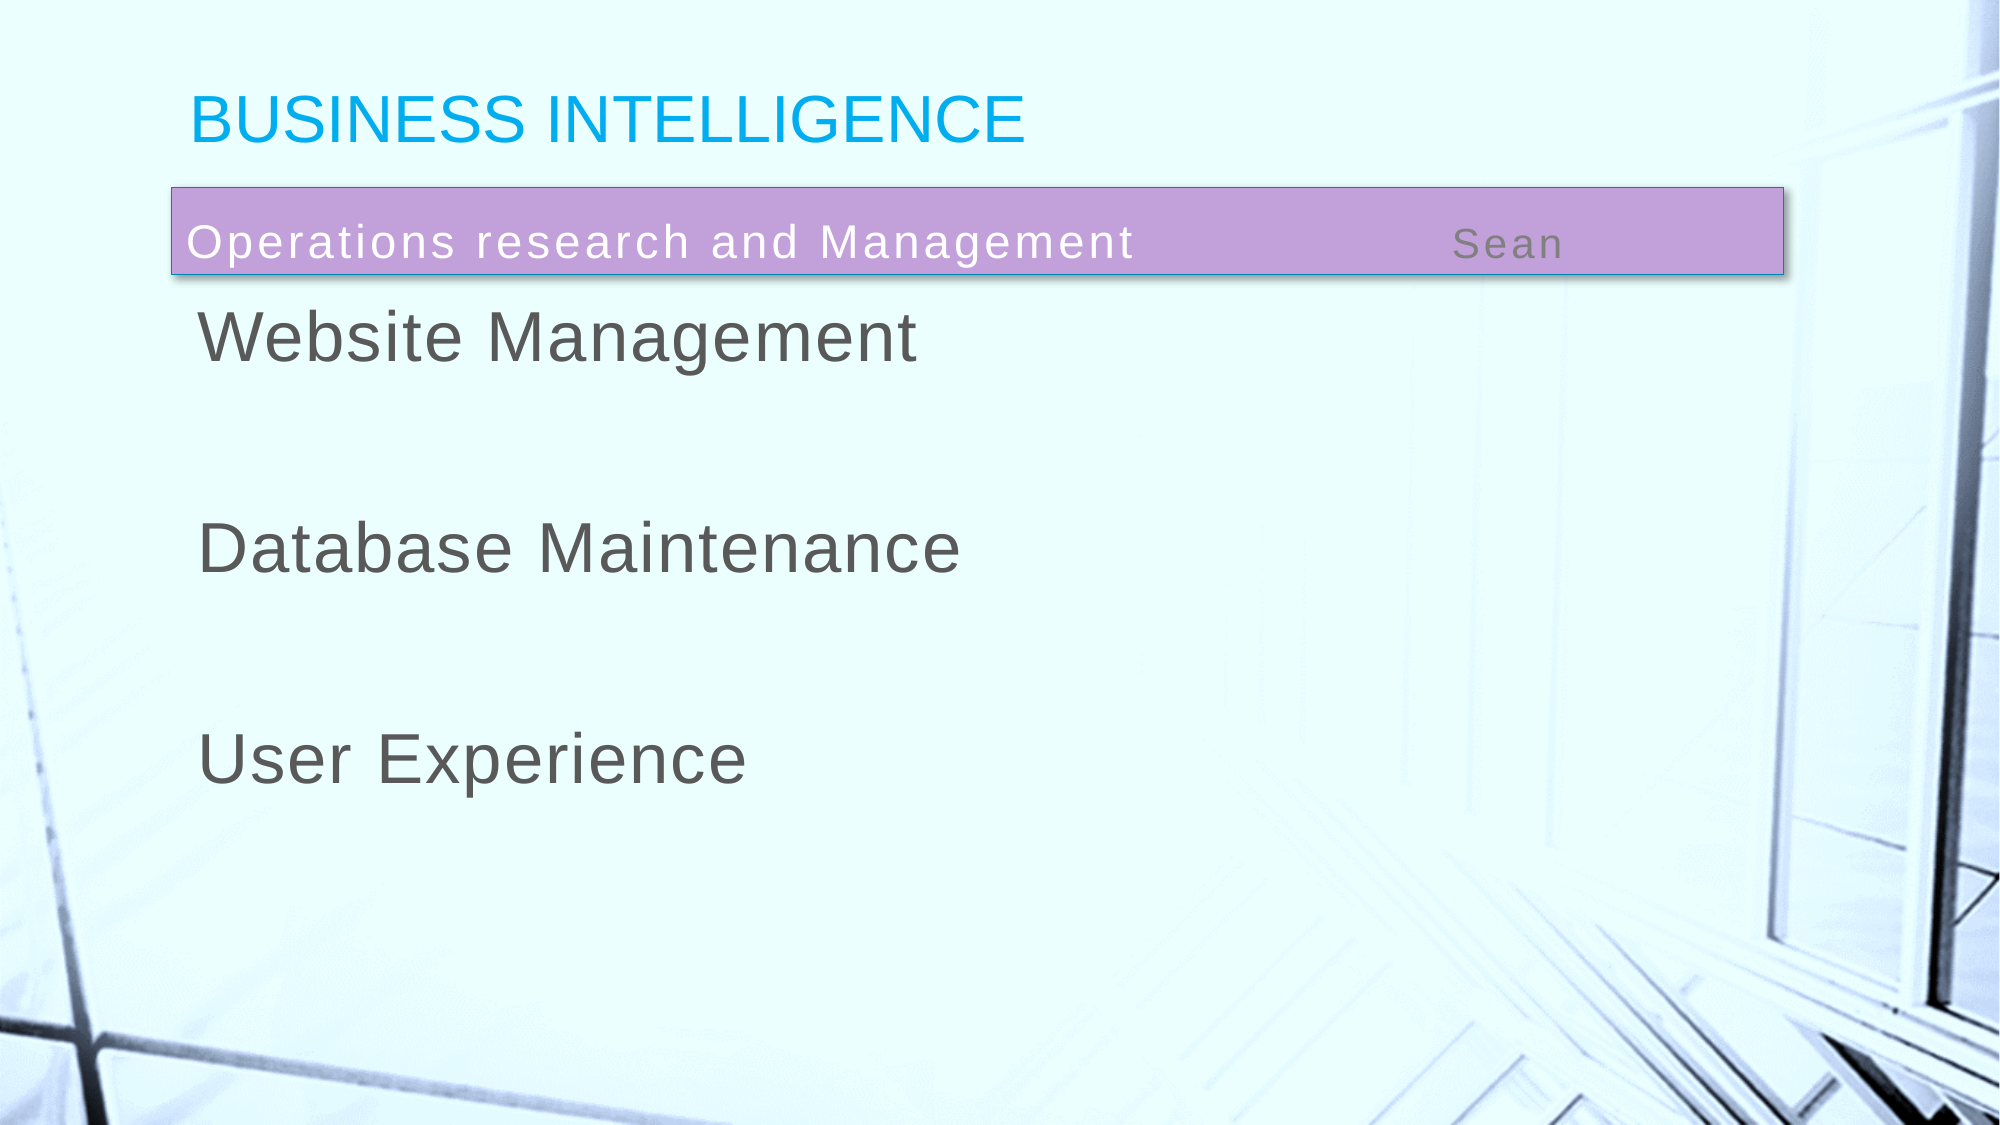

# BUSINESS INTELLIGENCE
Operations research and Management                  Sean
Website Management

Database Maintenance

User Experience